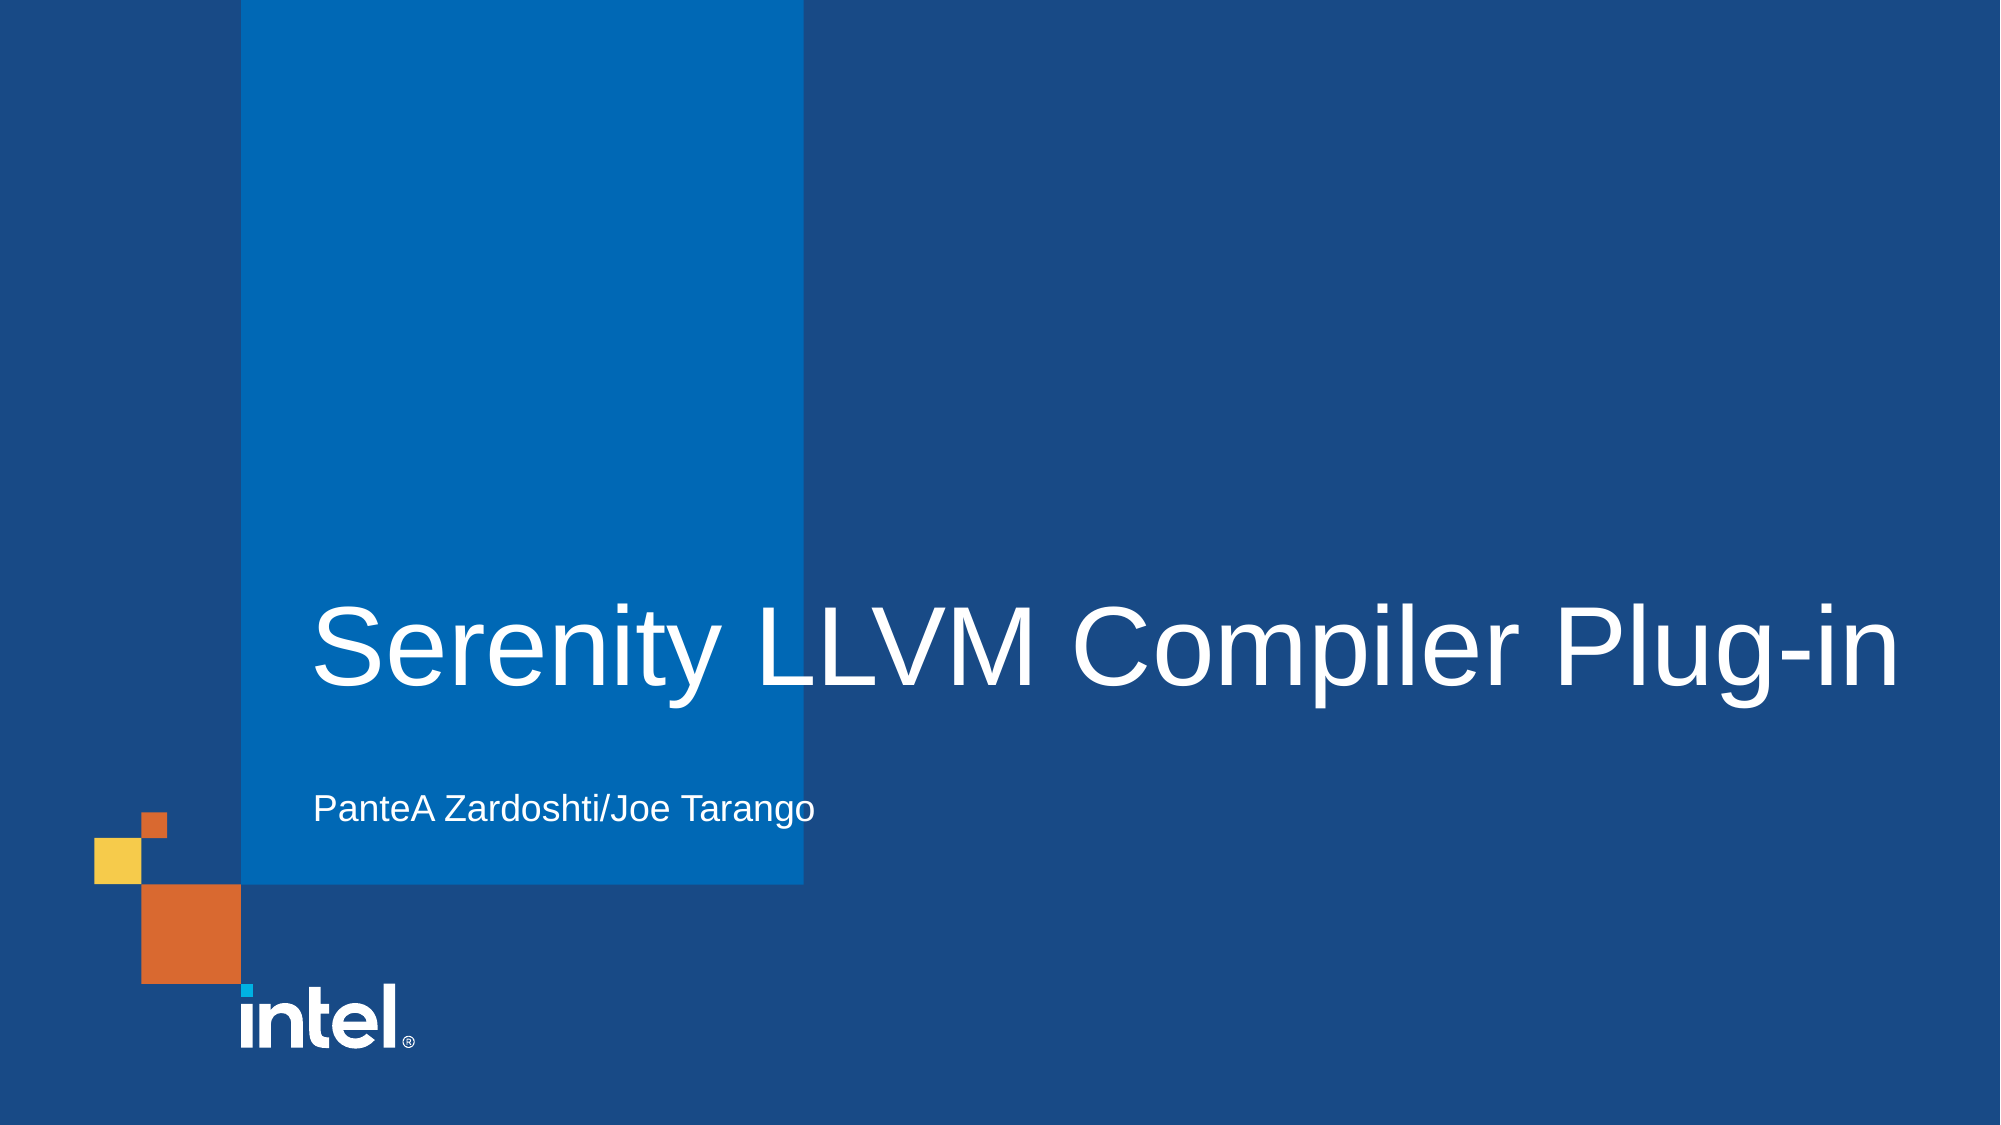

# Serenity LLVM Compiler Plug-in
PanteA Zardoshti/Joe Tarango